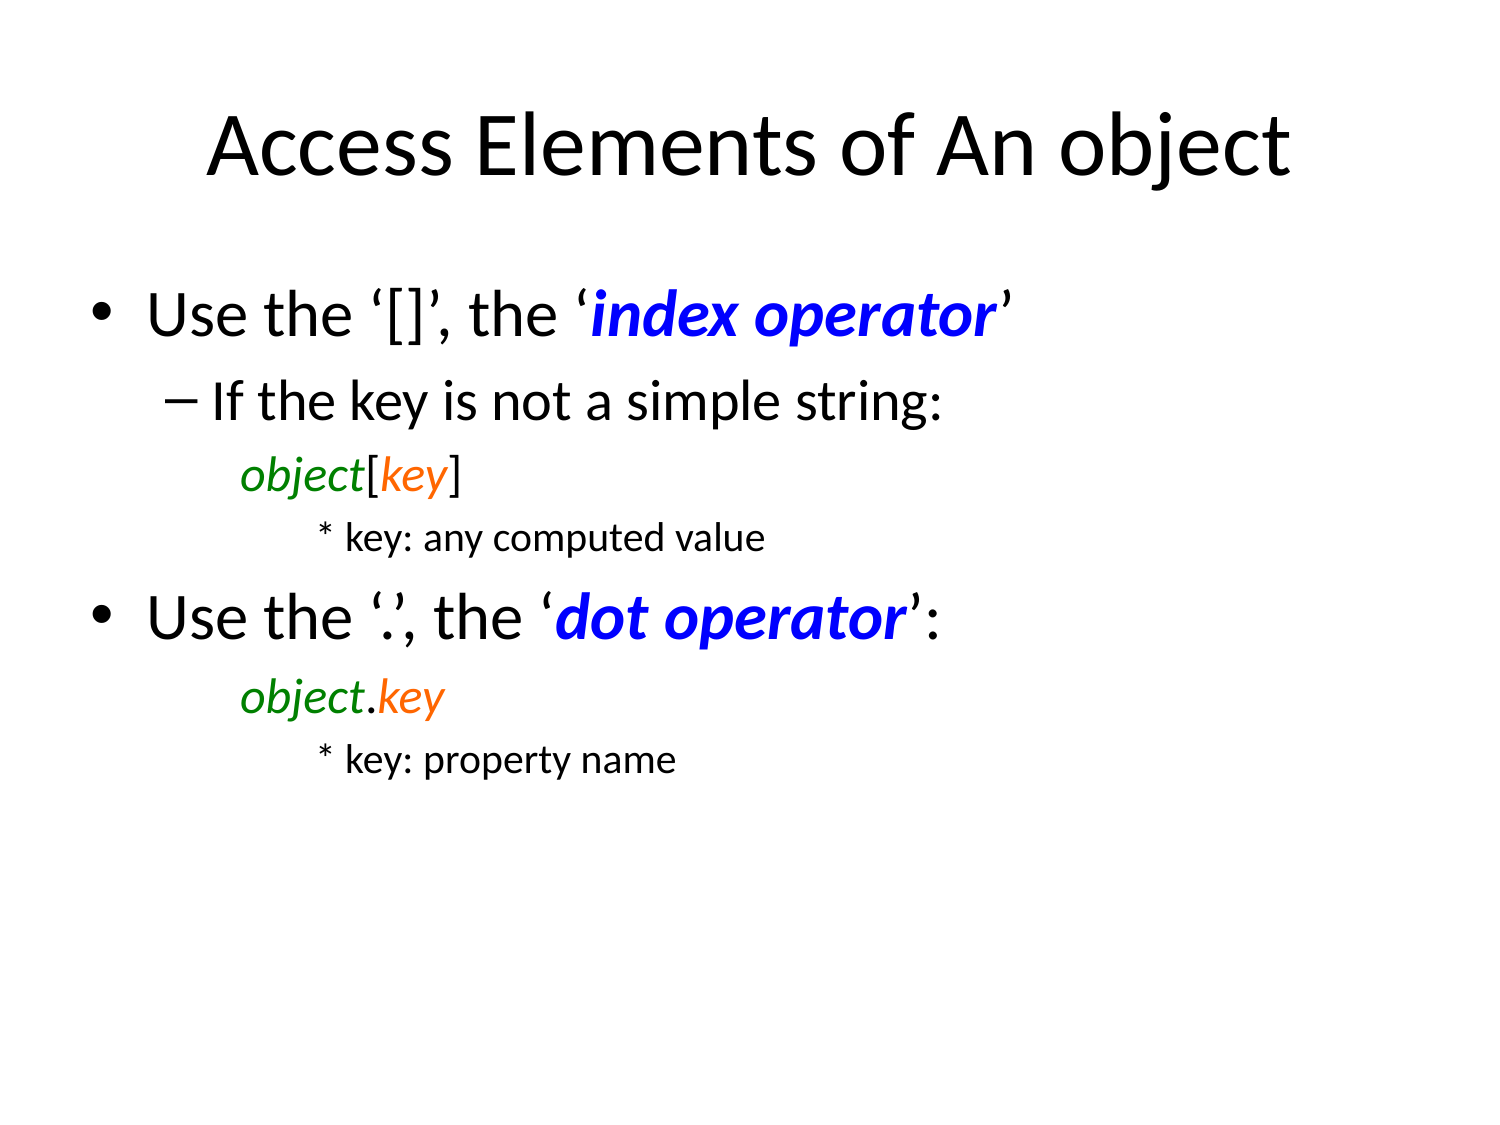

# Access Elements of An object
Use the ‘[]’, the ‘index operator’
If the key is not a simple string:
object[key]
* key: any computed value
Use the ‘.’, the ‘dot operator’:
object.key
* key: property name